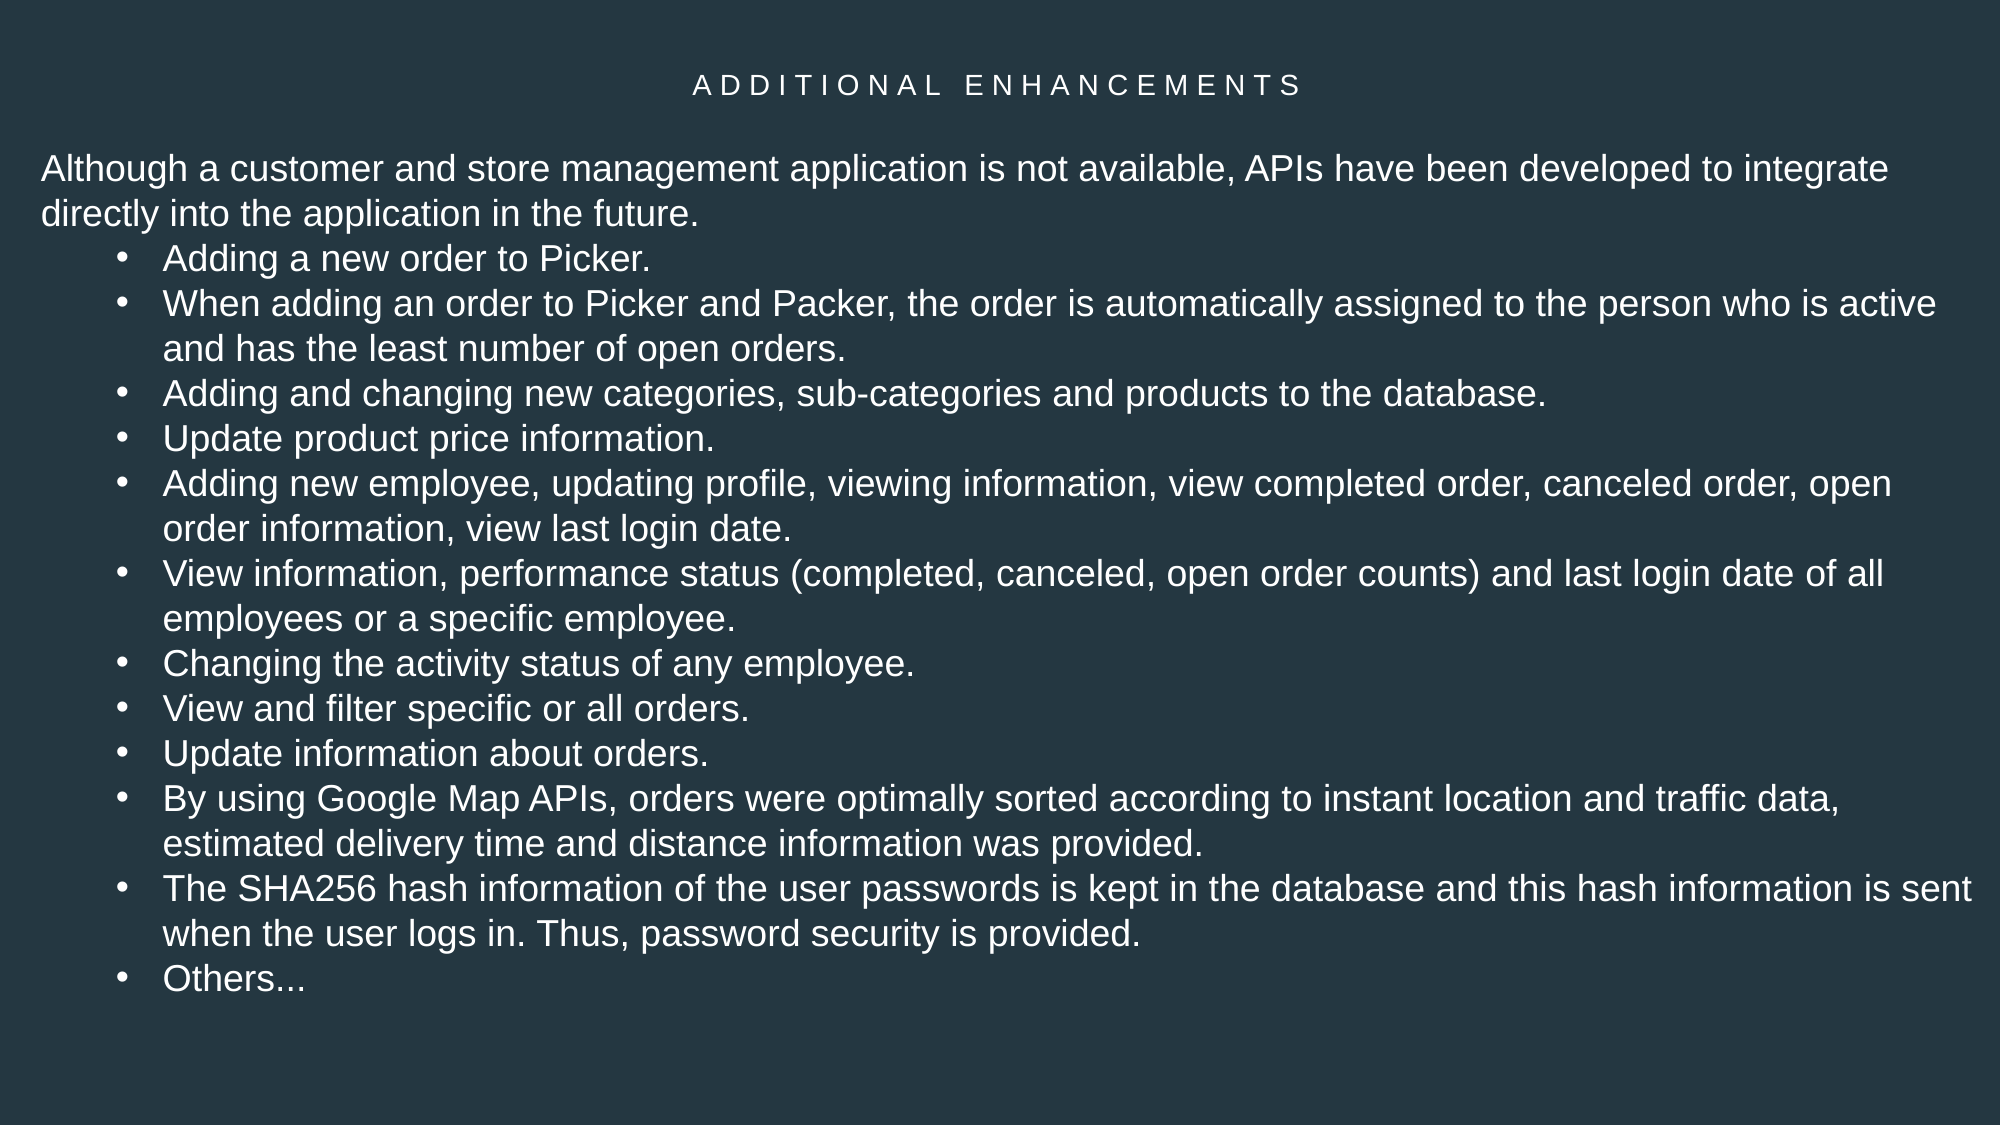

# Addıtıonal Enhancements
Although a customer and store management application is not available, APIs have been developed to integrate directly into the application in the future.
Adding a new order to Picker.
When adding an order to Picker and Packer, the order is automatically assigned to the person who is active and has the least number of open orders.
Adding and changing new categories, sub-categories and products to the database.
Update product price information.
Adding new employee, updating profile, viewing information, view completed order, canceled order, open order information, view last login date.
View information, performance status (completed, canceled, open order counts) and last login date of all employees or a specific employee.
Changing the activity status of any employee.
View and filter specific or all orders.
Update information about orders.
By using Google Map APIs, orders were optimally sorted according to instant location and traffic data, estimated delivery time and distance information was provided.
The SHA256 hash information of the user passwords is kept in the database and this hash information is sent when the user logs in. Thus, password security is provided.
Others...